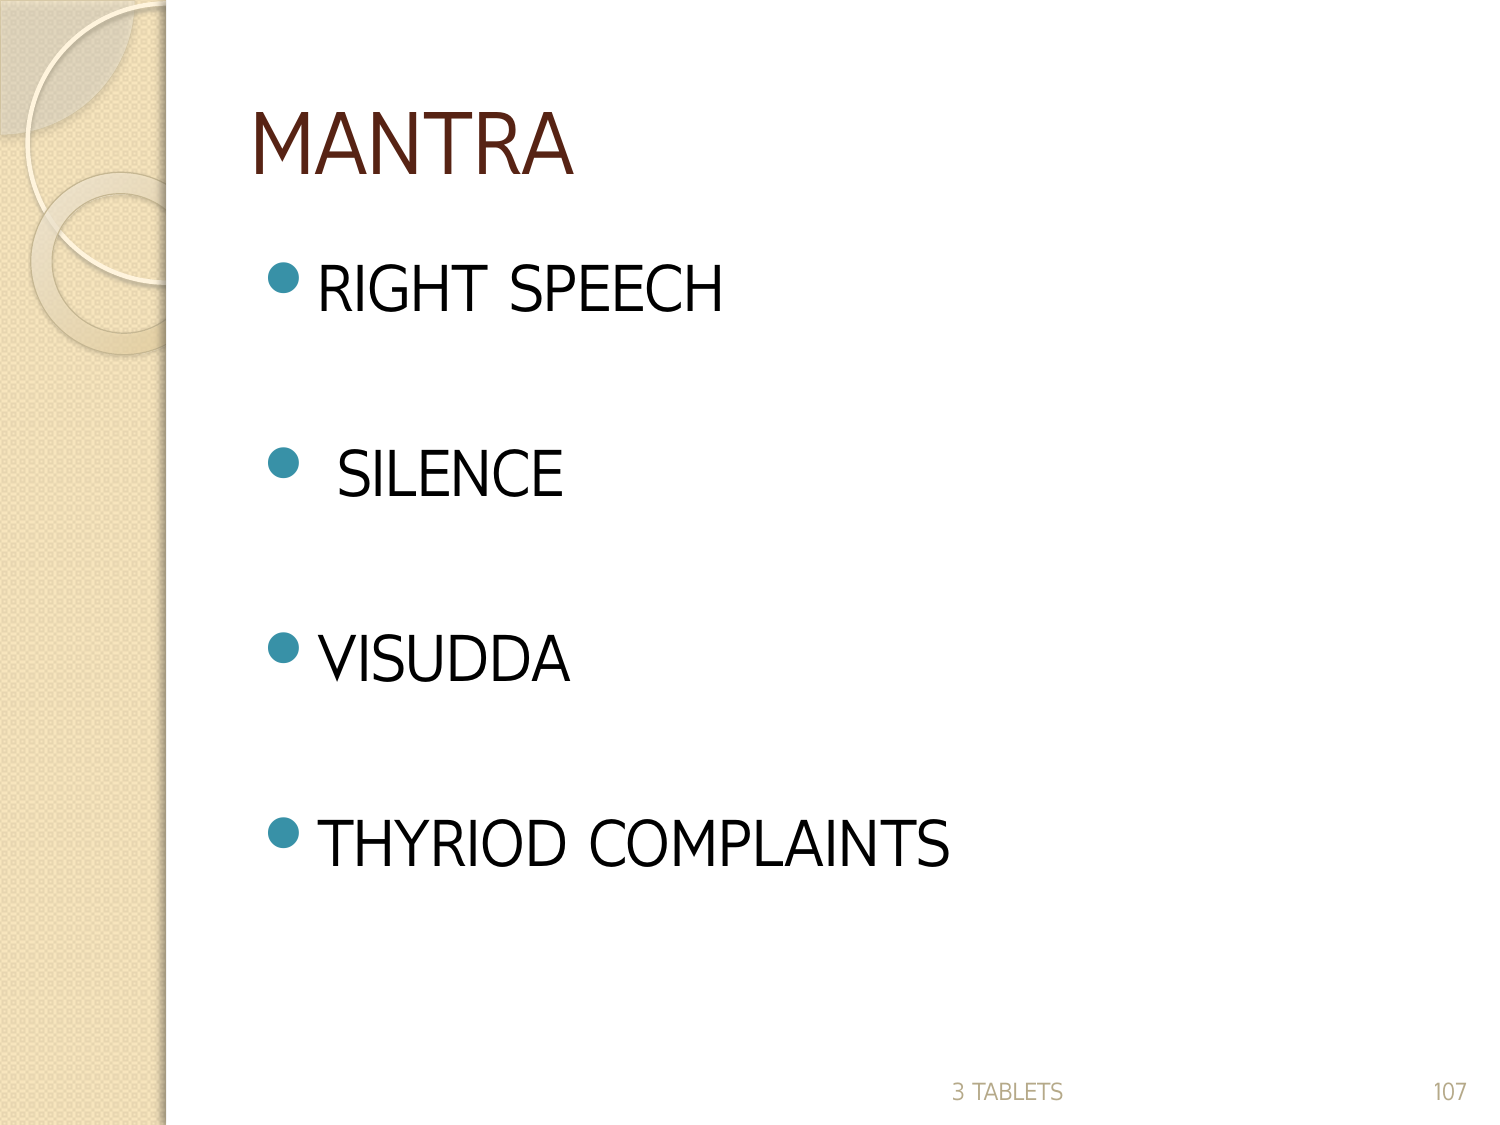

# MANTRA
RIGHT SPEECH

 SILENCE

VISUDDA

THYRIOD COMPLAINTS
3 TABLETS
107